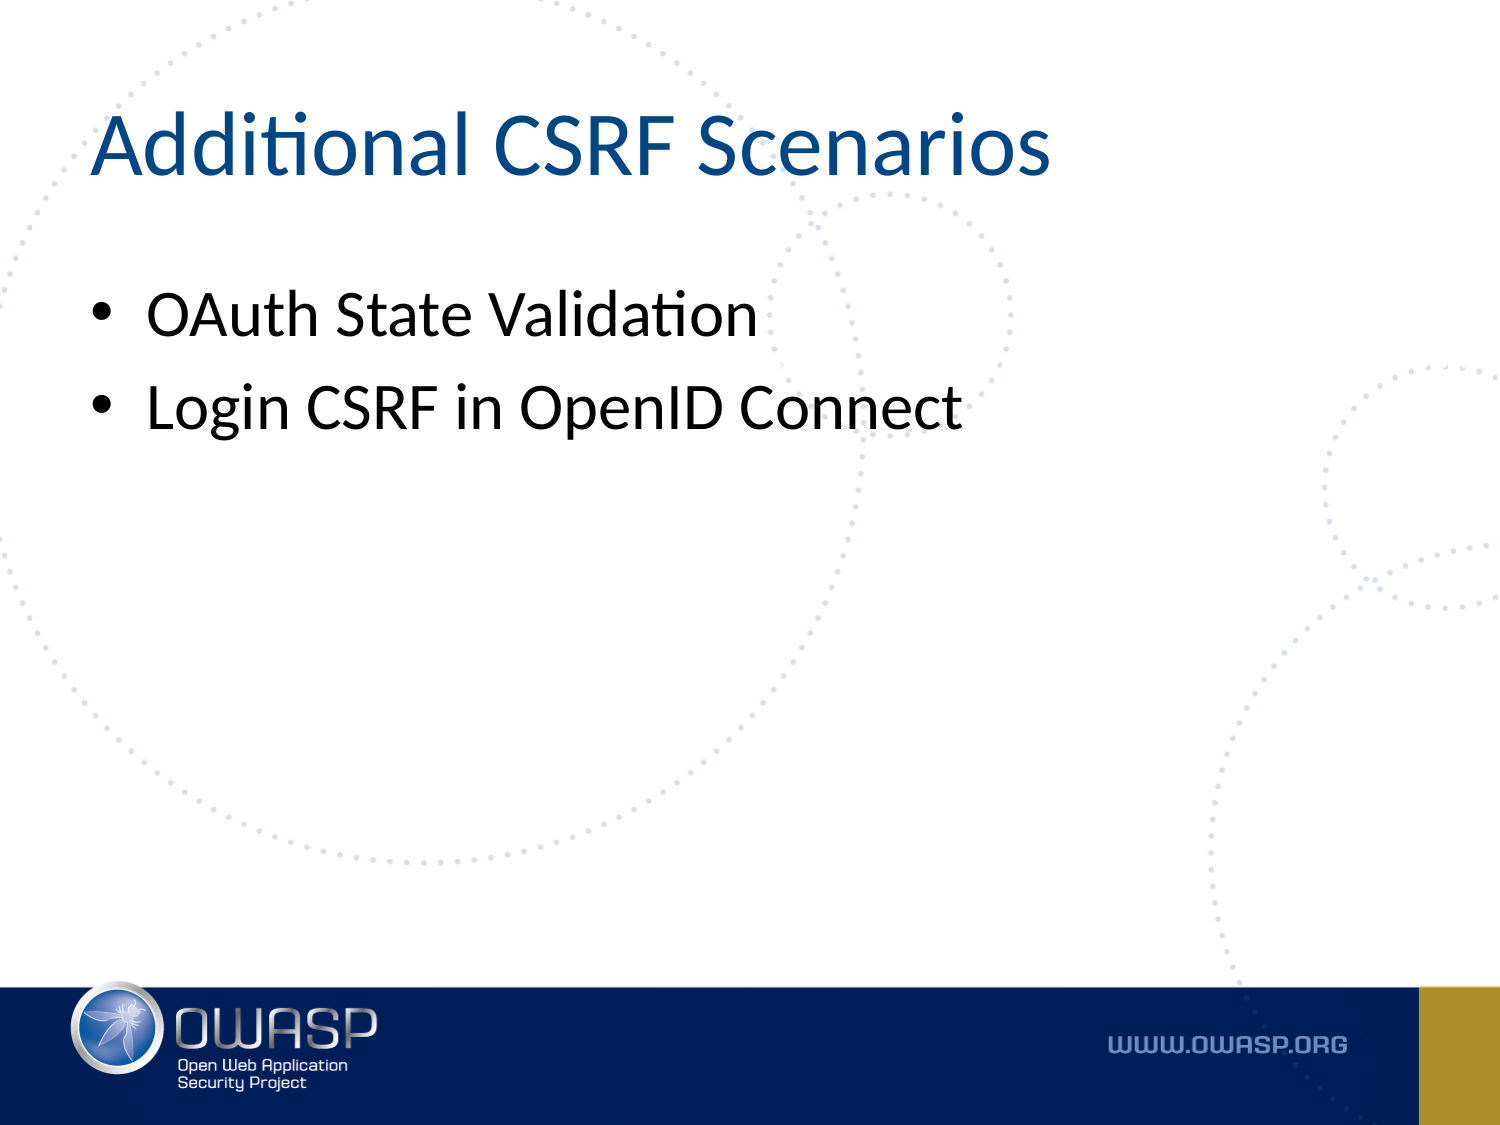

# Additional CSRF Scenarios
OAuth State Validation
Login CSRF in OpenID Connect